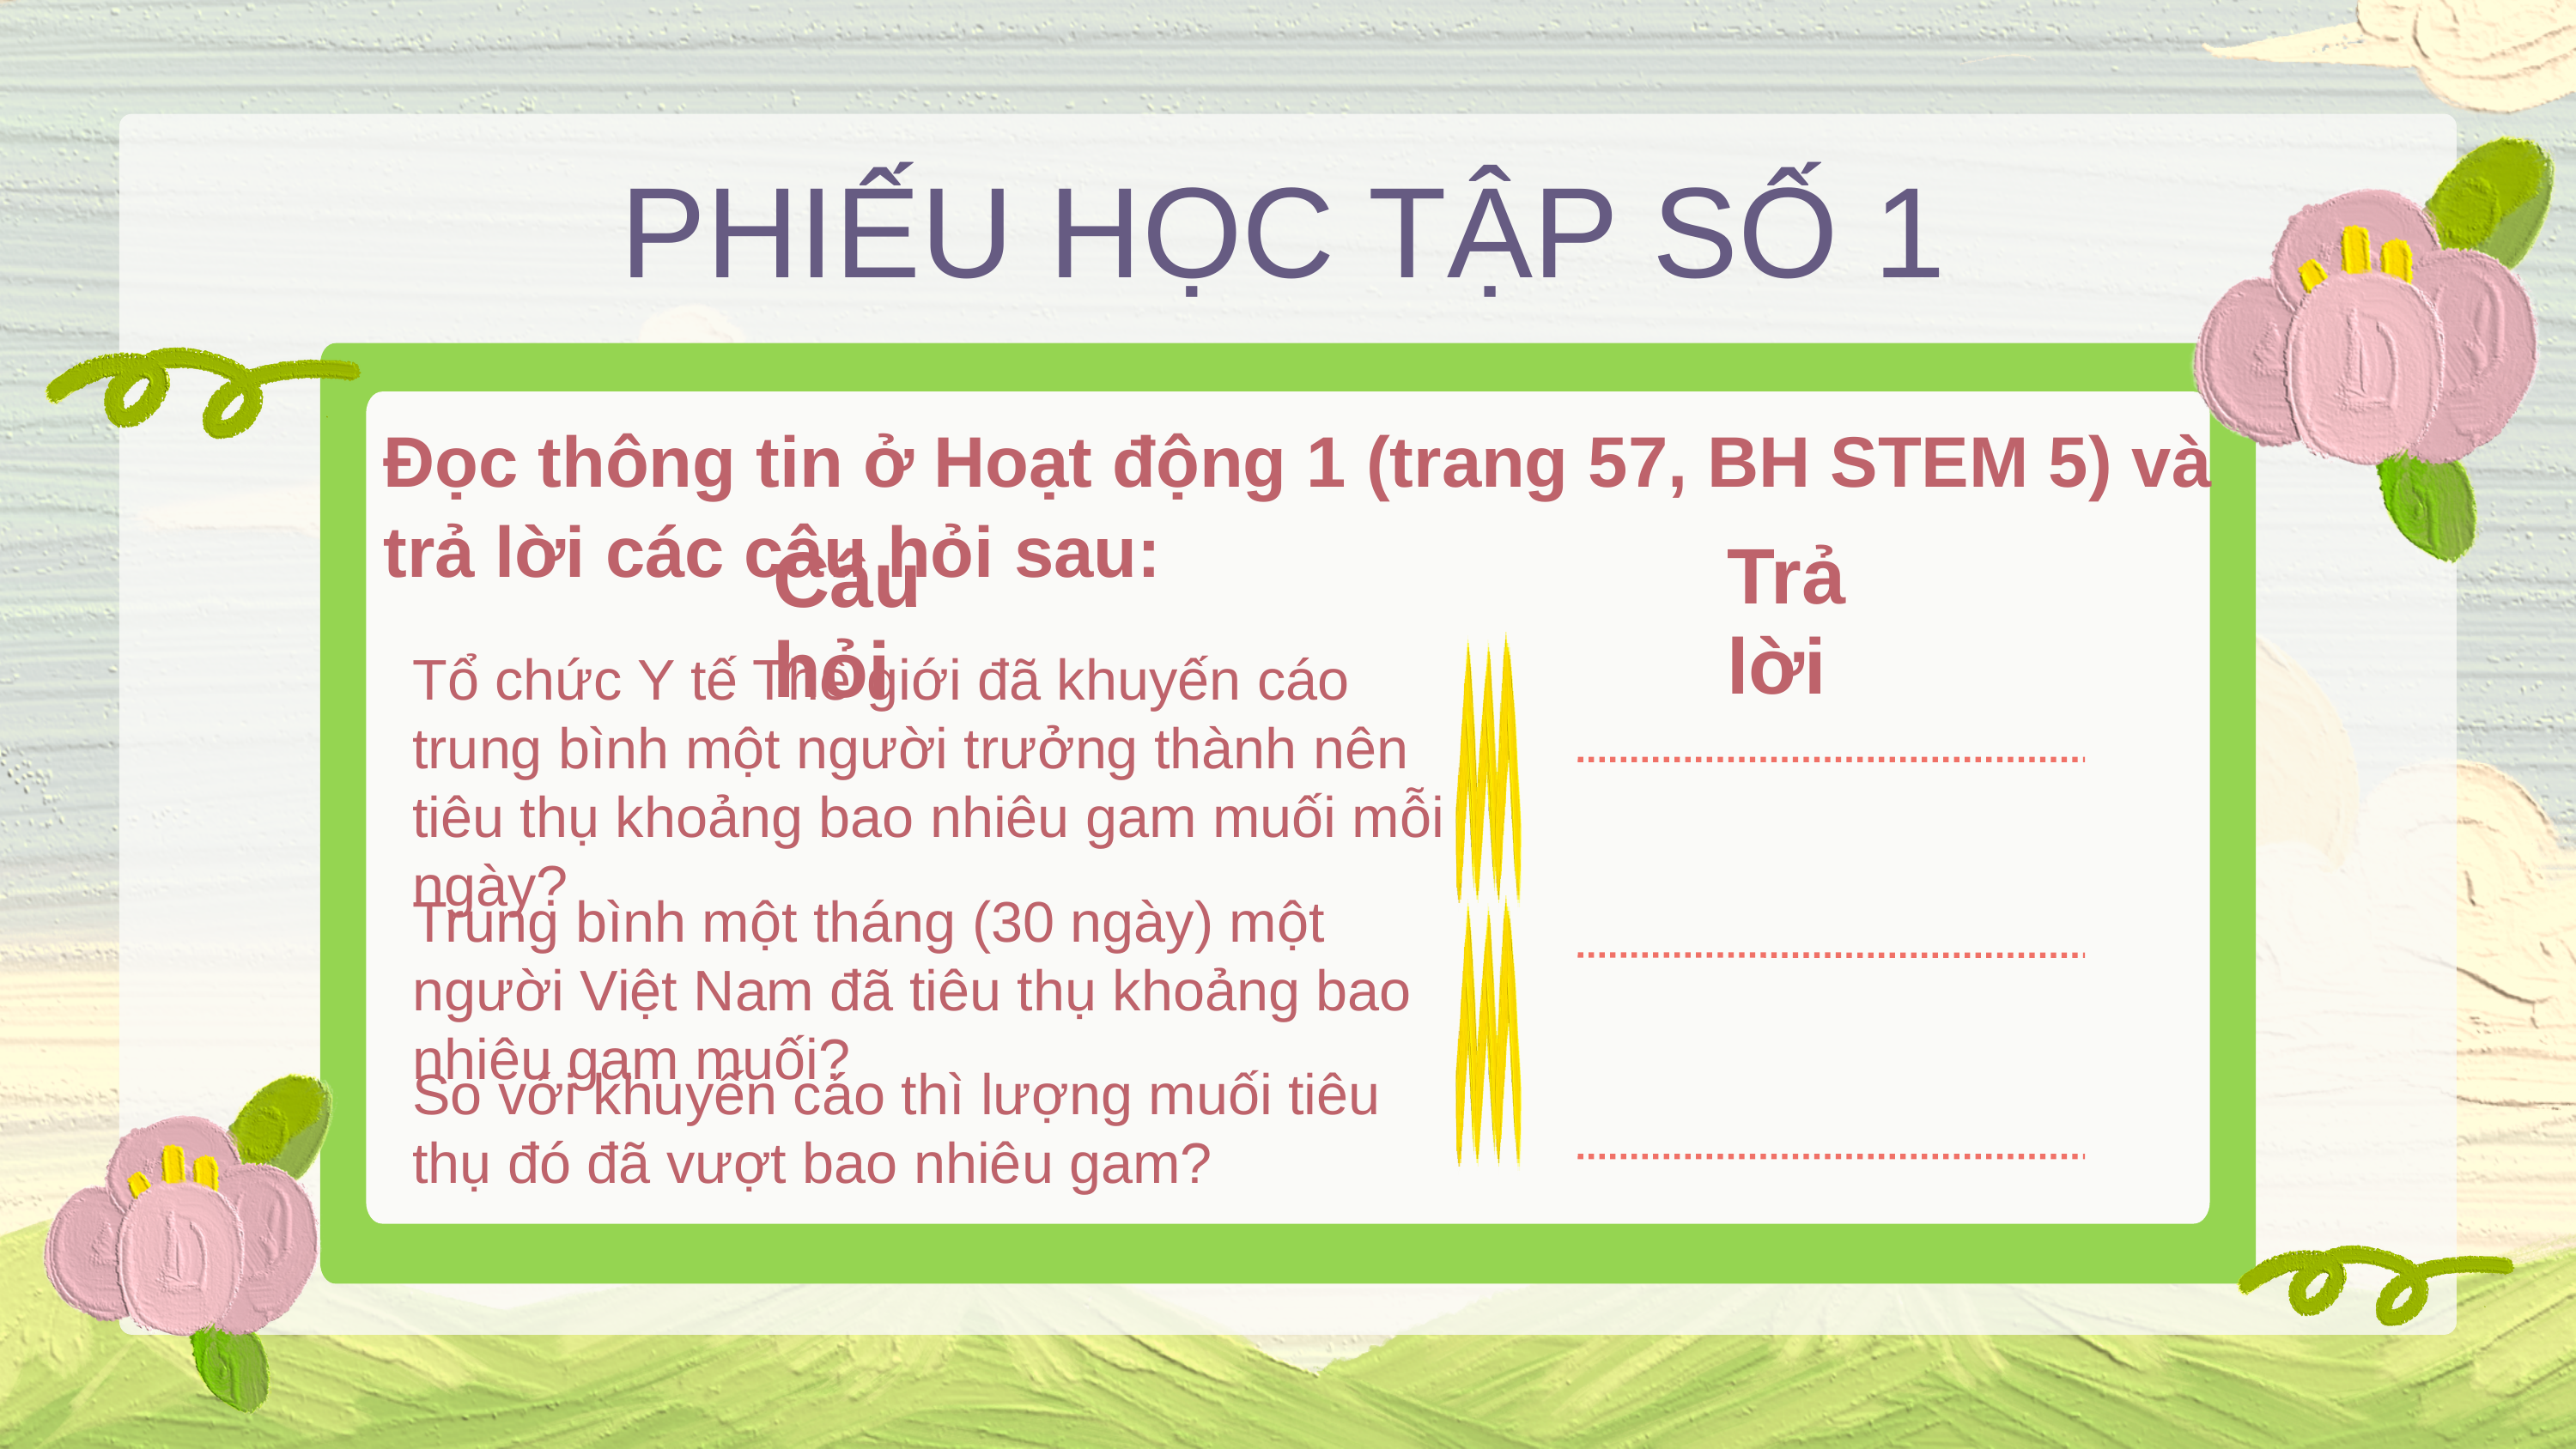

PHIẾU HỌC TẬP SỐ 1

Đọc thông tin ở Hoạt động 1 (trang 57, BH STEM 5) và trả lời các câu hỏi sau:
Trả lời
Câu hỏi
Tổ chức Y tế Thế giới đã khuyến cáo trung bình một người trưởng thành nên tiêu thụ khoảng bao nhiêu gam muối mỗi ngày?

Trung bình một tháng (30 ngày) một người Việt Nam đã tiêu thụ khoảng bao nhiêu gam muối?

So với khuyến cáo thì lượng muối tiêu thụ đó đã vượt bao nhiêu gam?